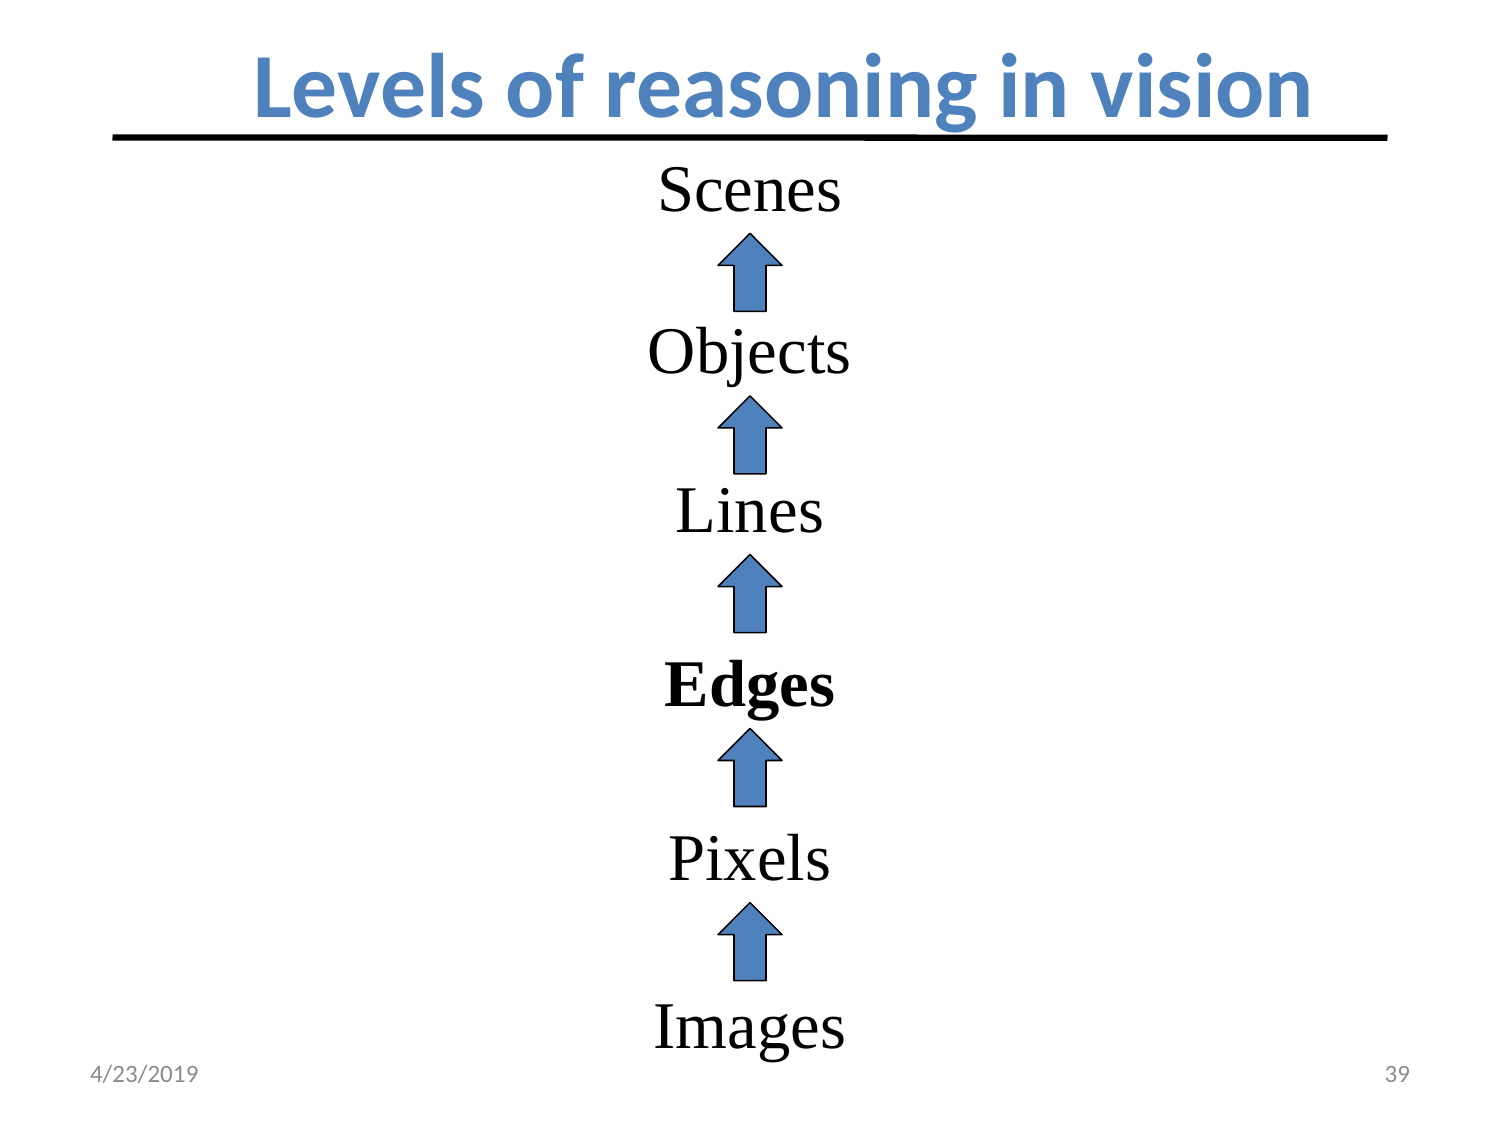

# Levels of reasoning in vision

Scenes

Objects

Lines

Edges

Pixels

Images
4/23/2019
39